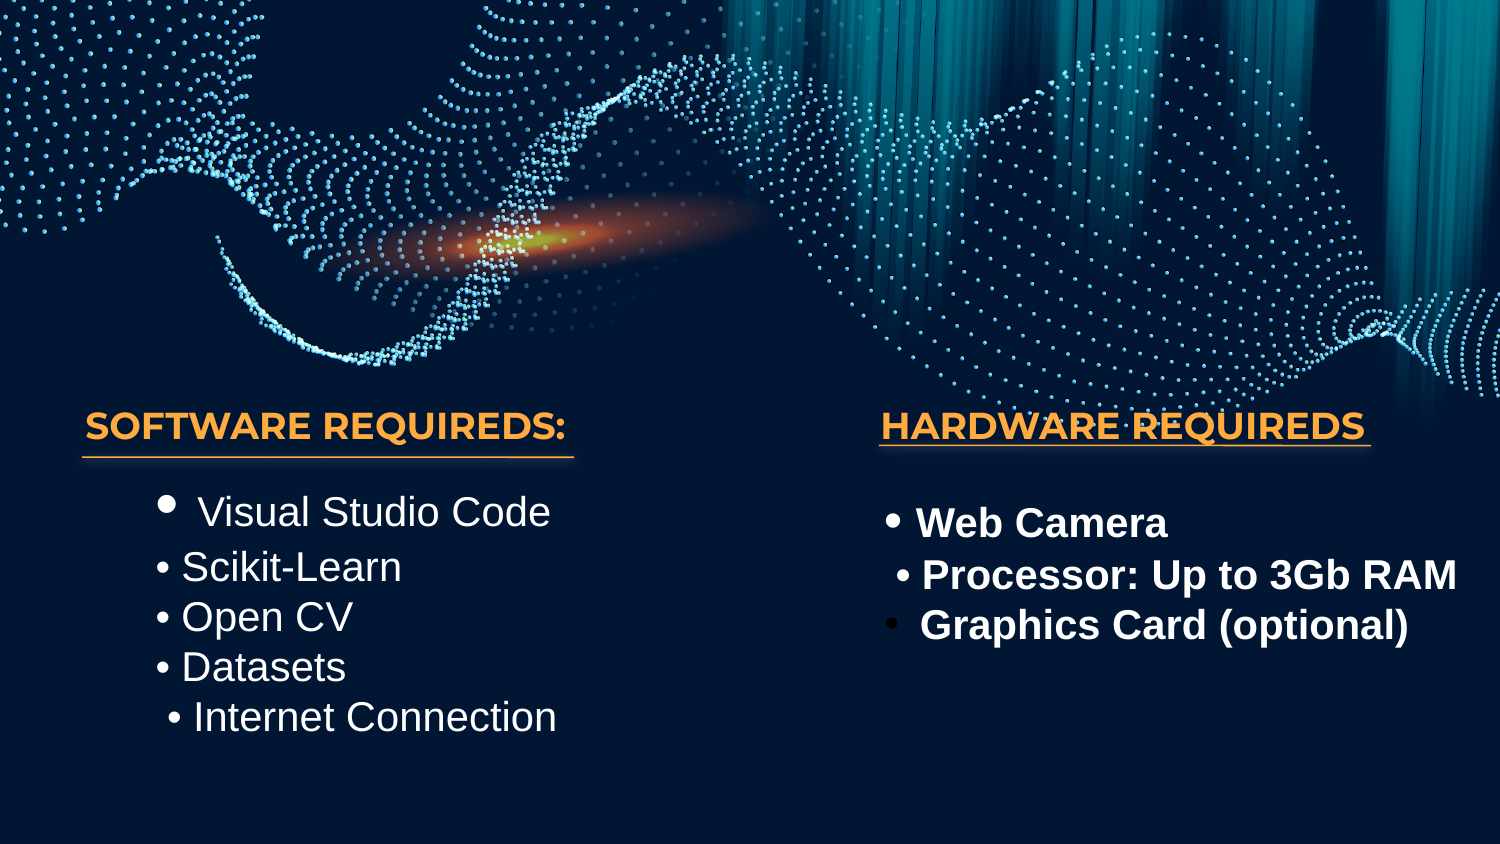

SOFTWARE REQUIREDS:                              HARDWARE REQUIREDS
• Web Camera
 • Processor: Up to 3Gb RAM
Graphics Card (optional)
# • Visual Studio Code • Scikit-Learn • Open CV • Datasets • Internet Connection